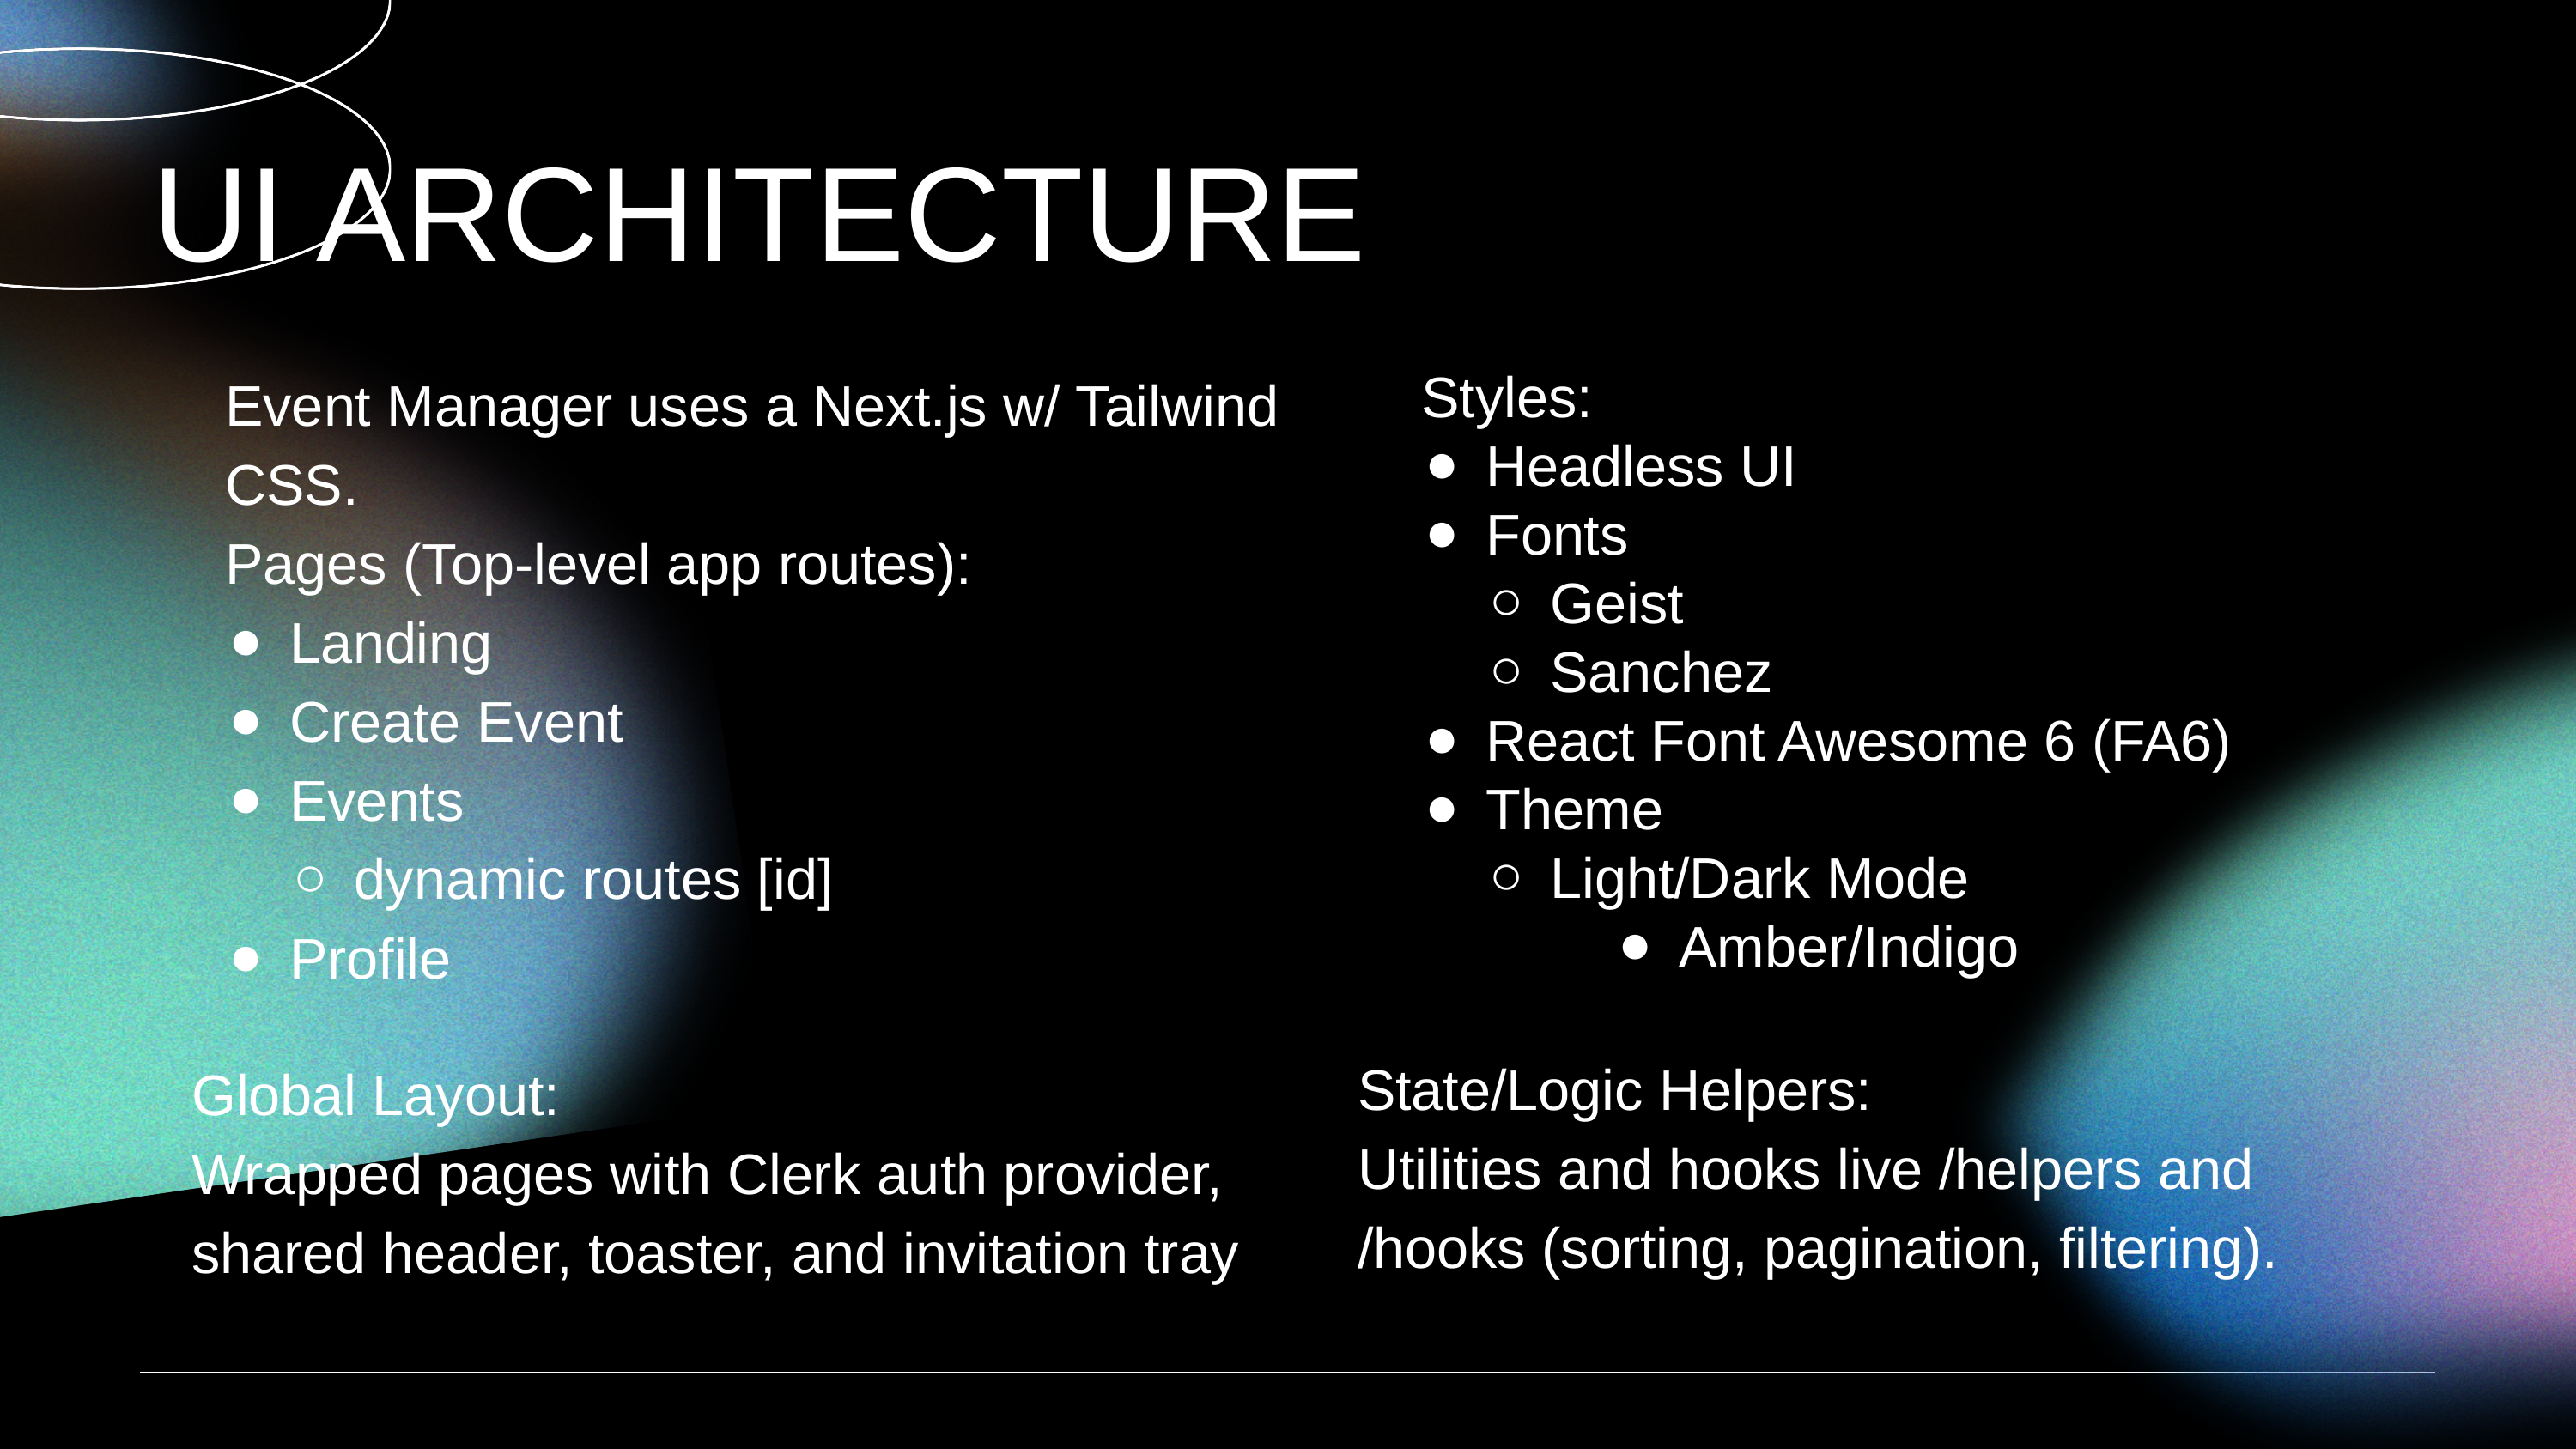

UI ARCHITECTURE
Styles:
Headless UI
Fonts
Geist
Sanchez
React Font Awesome 6 (FA6)
Theme
Light/Dark Mode
Amber/Indigo
Event Manager uses a Next.js w/ Tailwind CSS.
Pages (Top-level app routes):
Landing
Create Event
Events
dynamic routes [id]
Profile

State/Logic Helpers:
Utilities and hooks live /helpers and /hooks (sorting, pagination, filtering).

Pages:
Landing
Create Event
Events
Profile

Global Layout:
Wrapped pages with Clerk auth provider, shared header, toaster, and invitation tray

Pages:
Landing
Create Event
Events
Profile